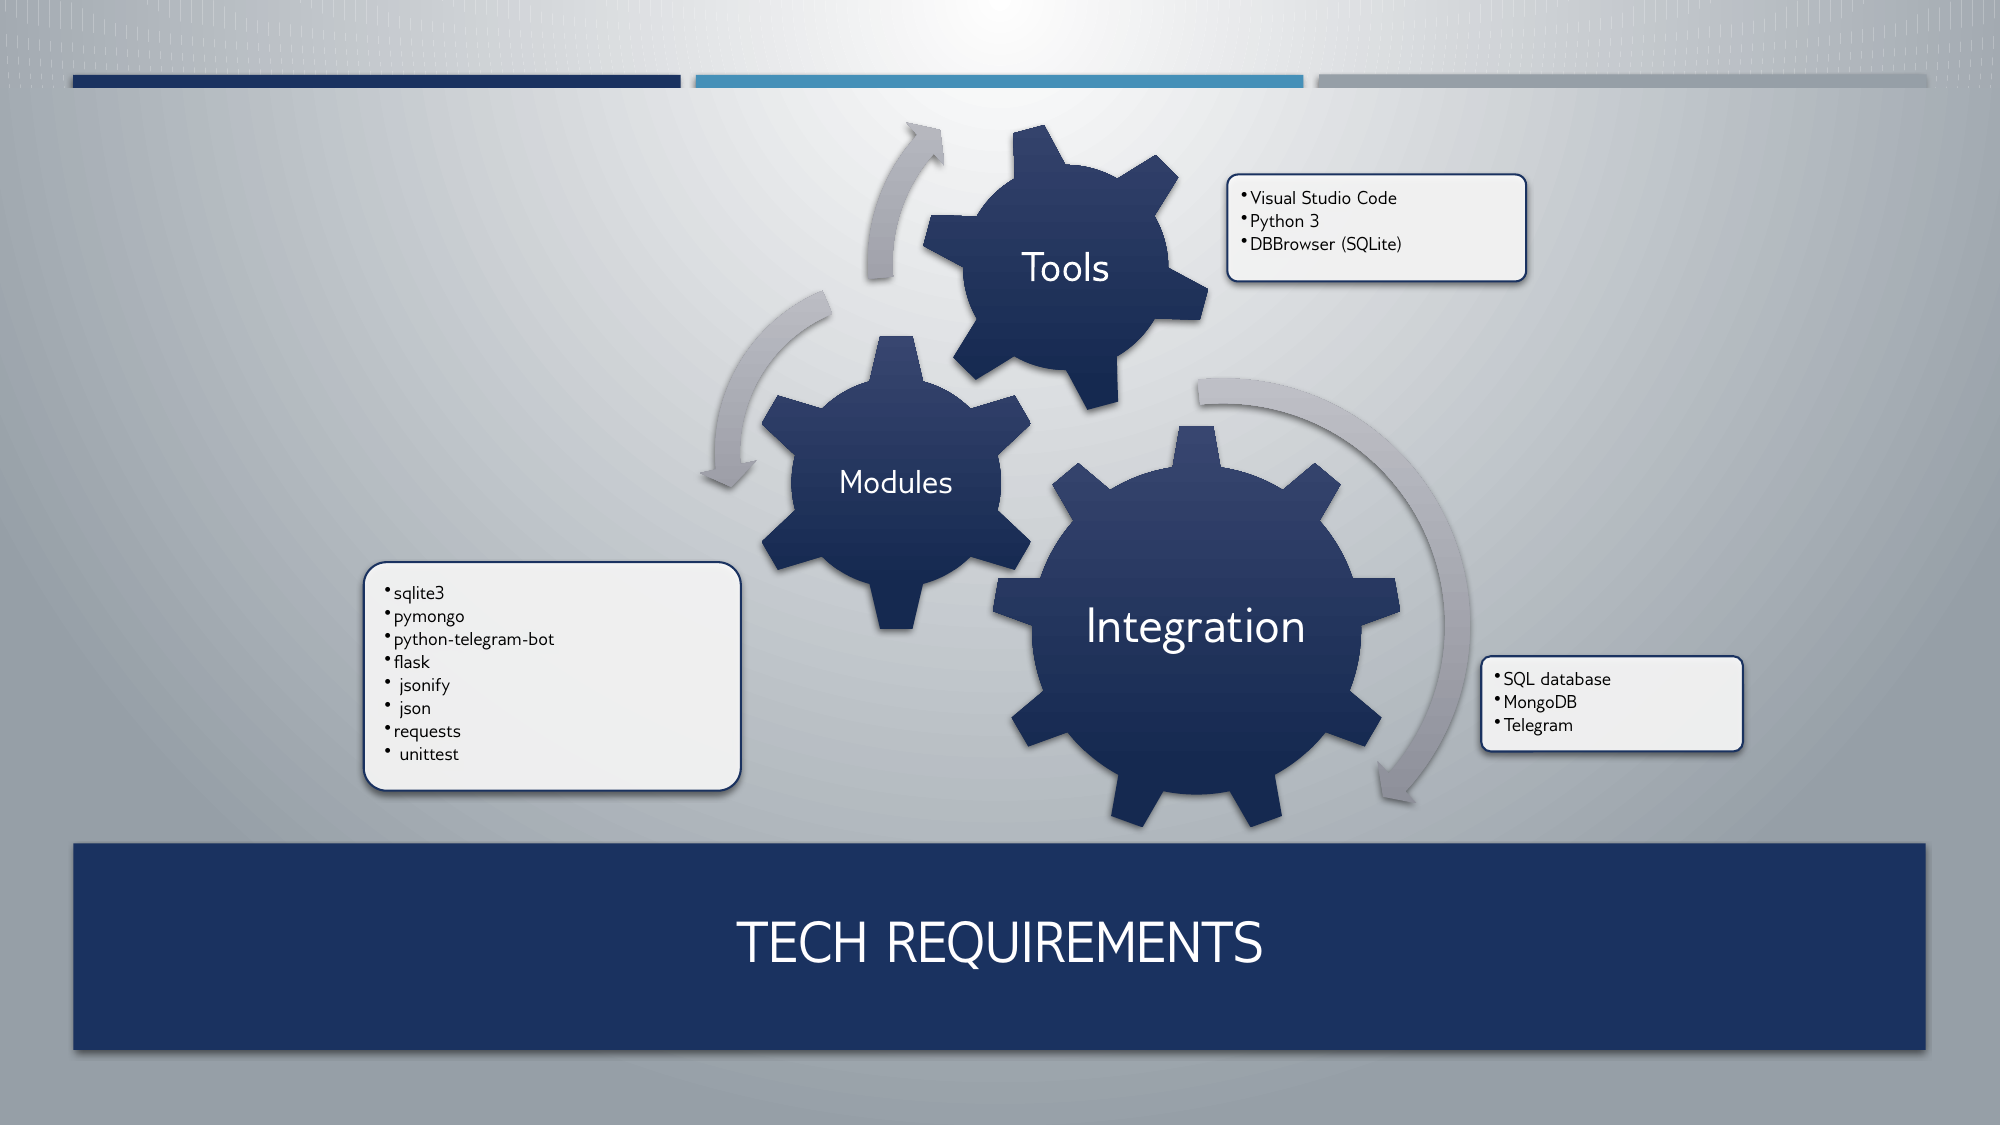

Integration
Visual Studio Code
Python 3
DBBrowser (SQLite)
Modules
sqlite3
pymongo
python-telegram-bot
flask
 jsonify
 json
requests
 unittest
Tools
SQL database
MongoDB
Telegram

# Tech Requirements